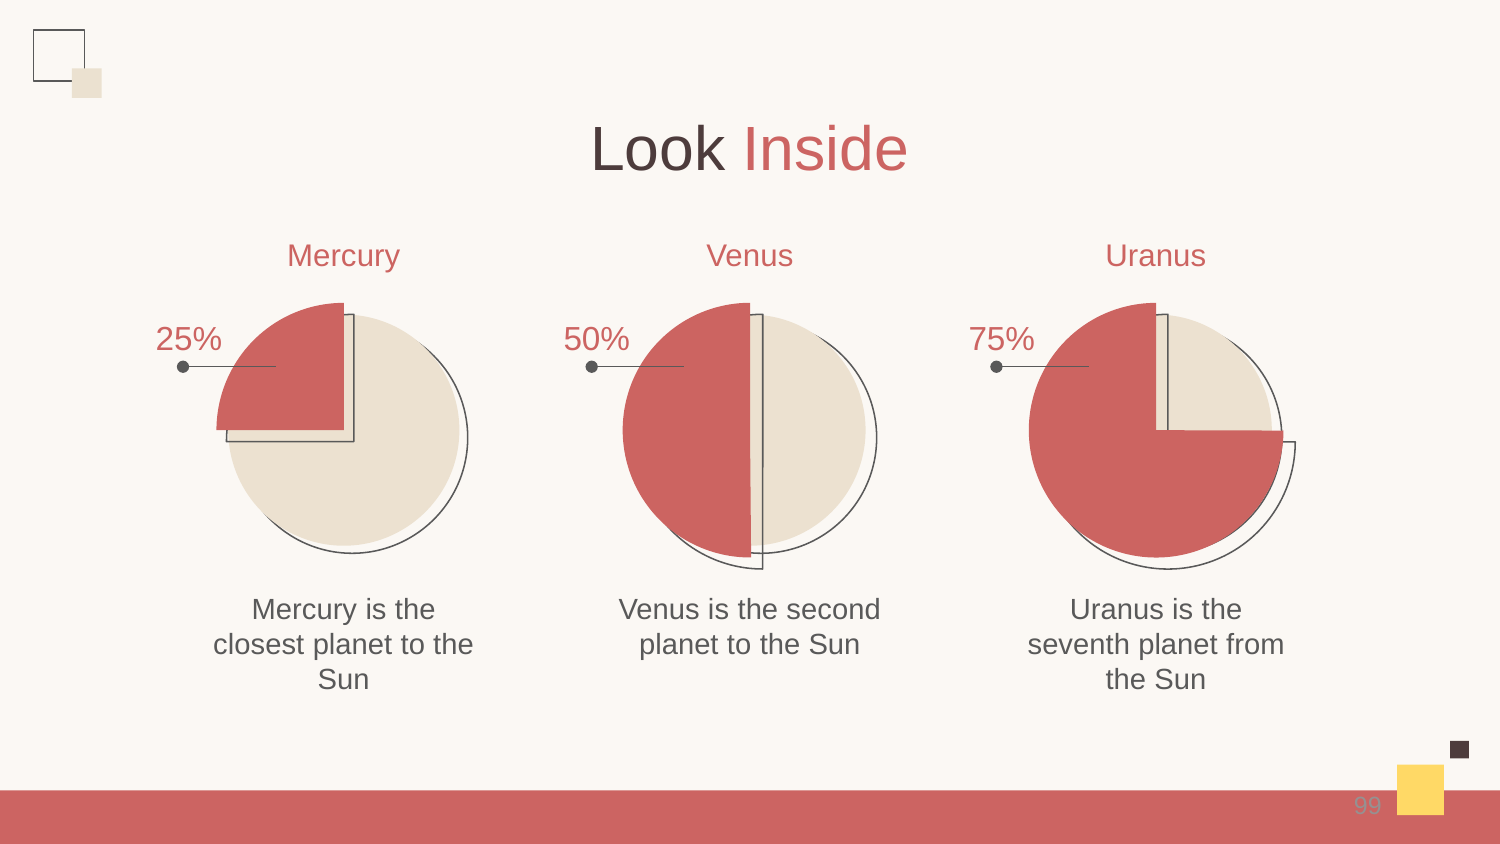

# Look Inside
Mercury
Venus
Uranus

25%
50%
75%

Mercury is the closest planet to the Sun
Venus is the second planet to the Sun
Uranus is the seventh planet from the Sun
99